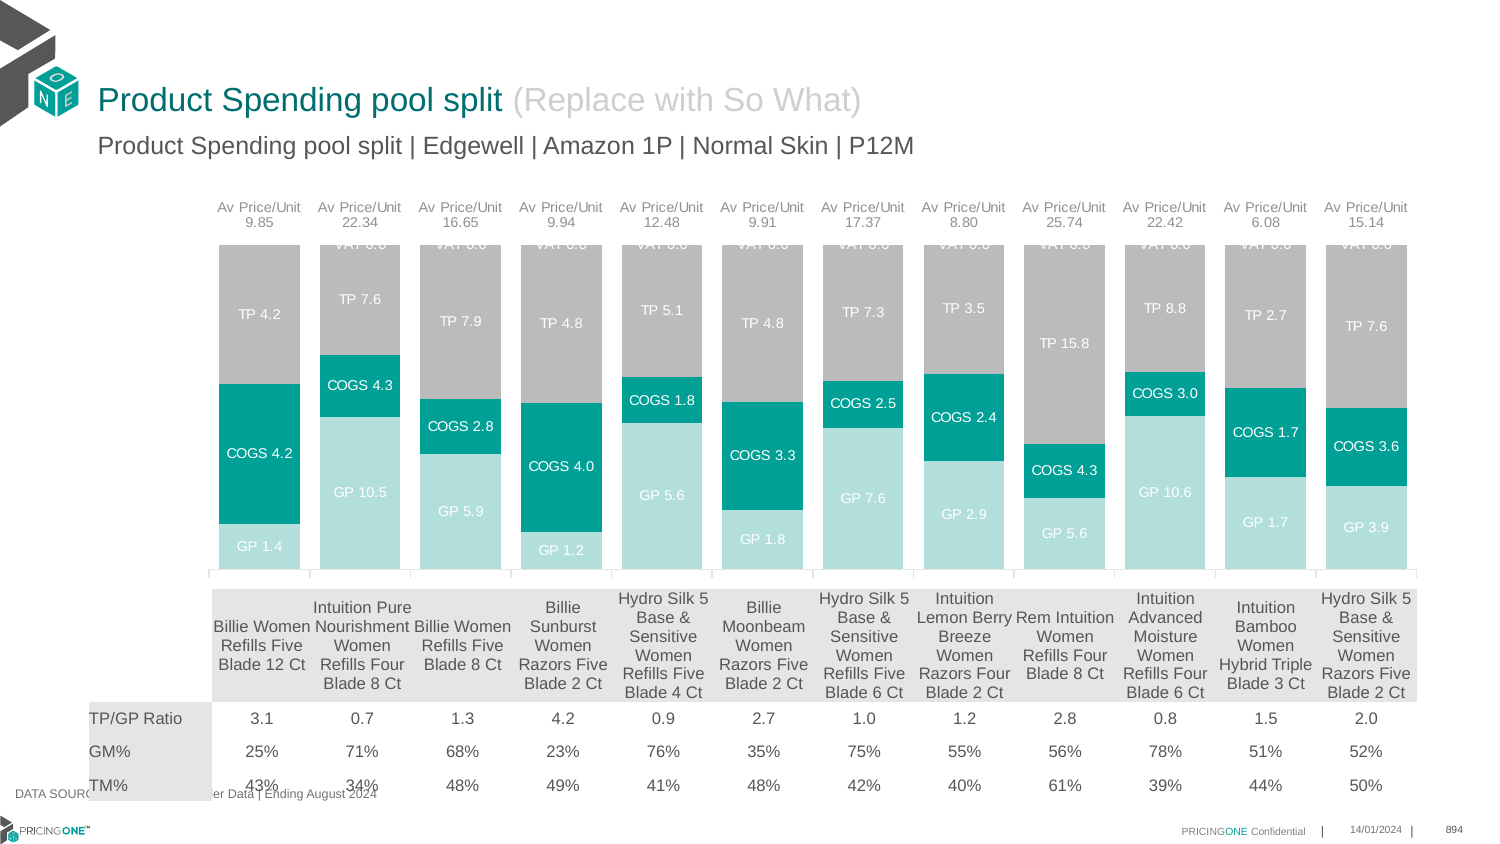

# Product Spending pool split (Replace with So What)
Product Spending pool split | Edgewell | Amazon 1P | Normal Skin | P12M

### Chart

| Category | GP | COGS | TP | VAT |
|---|---|---|---|---|
| Av Price/Unit 9.85 | 1.384735635447145 | 4.2341999999999995 | 4.230110461549356 | 0.0 |
| Av Price/Unit 22.34 | 10.464322129342277 | 4.320550830914006 | 7.556202222444691 | 0.0 |
| Av Price/Unit 16.65 | 5.9397 | 2.783 | 7.9298761027696205 | 0.0 |
| Av Price/Unit 9.94 | 1.1541999999999997 | 3.9548 | 4.83452984000397 | 0.0 |
| Av Price/Unit 12.48 | 5.624088654520655 | 1.755663513250195 | 5.10210188522993 | 0.0 |
| Av Price/Unit 9.91 | 1.8027 | 3.3063000000000002 | 4.796614779409789 | 0.0 |
| Av Price/Unit 17.37 | 7.585763531328691 | 2.506811968597245 | 7.277648540956893 | 0.0 |
| Av Price/Unit 8.80 | 2.926124254532741 | 2.3799679786224464 | 3.494167494131162 | 0.0 |
| Av Price/Unit 25.74 | 5.619762952701366 | 4.348726419948545 | 15.773679061943398 | 0.0 |
| Av Price/Unit 22.42 | 10.61746733596271 | 2.999127034779491 | 8.80470358551452 | 0.0 |
| Av Price/Unit 6.08 | 1.7256535434083602 | 1.6827464565916401 | 2.6734006430868167 | 0.0 |
| Av Price/Unit 15.14 | 3.900481085116974 | 3.6298833748133394 | 7.613423942259832 | 0.0 |
|  | Billie Women Refills Five Blade 12 Ct | Intuition Pure Nourishment Women Refills Four Blade 8 Ct | Billie Women Refills Five Blade 8 Ct | Billie Sunburst Women Razors Five Blade 2 Ct | Hydro Silk 5 Base & Sensitive Women Refills Five Blade 4 Ct | Billie Moonbeam Women Razors Five Blade 2 Ct | Hydro Silk 5 Base & Sensitive Women Refills Five Blade 6 Ct | Intuition Lemon Berry Breeze Women Razors Four Blade 2 Ct | Rem Intuition Women Refills Four Blade 8 Ct | Intuition Advanced Moisture Women Refills Four Blade 6 Ct | Intuition Bamboo Women Hybrid Triple Blade 3 Ct | Hydro Silk 5 Base & Sensitive Women Razors Five Blade 2 Ct |
| --- | --- | --- | --- | --- | --- | --- | --- | --- | --- | --- | --- | --- |
| TP/GP Ratio | 3.1 | 0.7 | 1.3 | 4.2 | 0.9 | 2.7 | 1.0 | 1.2 | 2.8 | 0.8 | 1.5 | 2.0 |
| GM% | 25% | 71% | 68% | 23% | 76% | 35% | 75% | 55% | 56% | 78% | 51% | 52% |
| TM% | 43% | 34% | 48% | 49% | 41% | 48% | 42% | 40% | 61% | 39% | 44% | 50% |
DATA SOURCE: Trade Panel/Retailer Data | Ending August 2024

14/01/2024
894